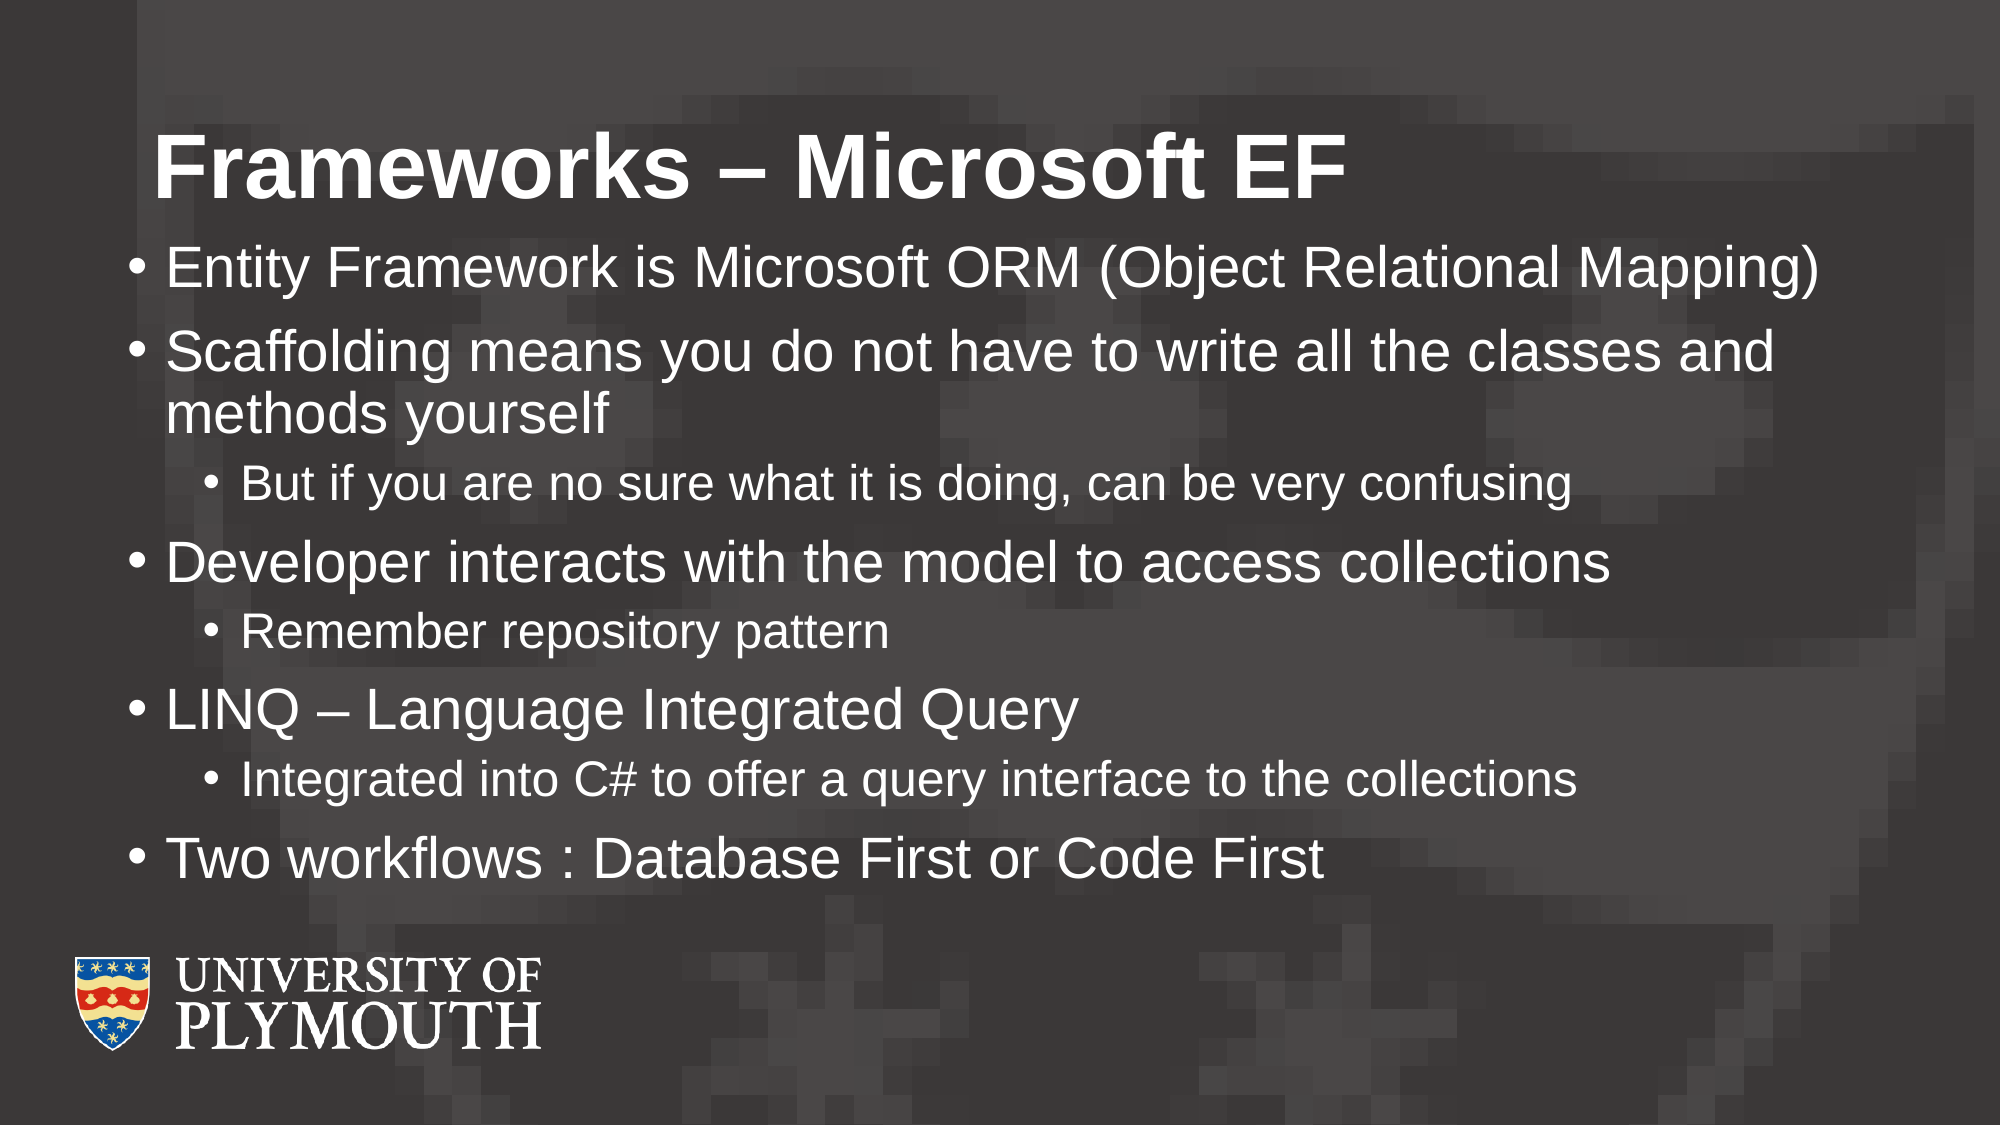

# Frameworks – Microsoft EF
Entity Framework is Microsoft ORM (Object Relational Mapping)
Scaffolding means you do not have to write all the classes and methods yourself
But if you are no sure what it is doing, can be very confusing
Developer interacts with the model to access collections
Remember repository pattern
LINQ – Language Integrated Query
Integrated into C# to offer a query interface to the collections
Two workflows : Database First or Code First